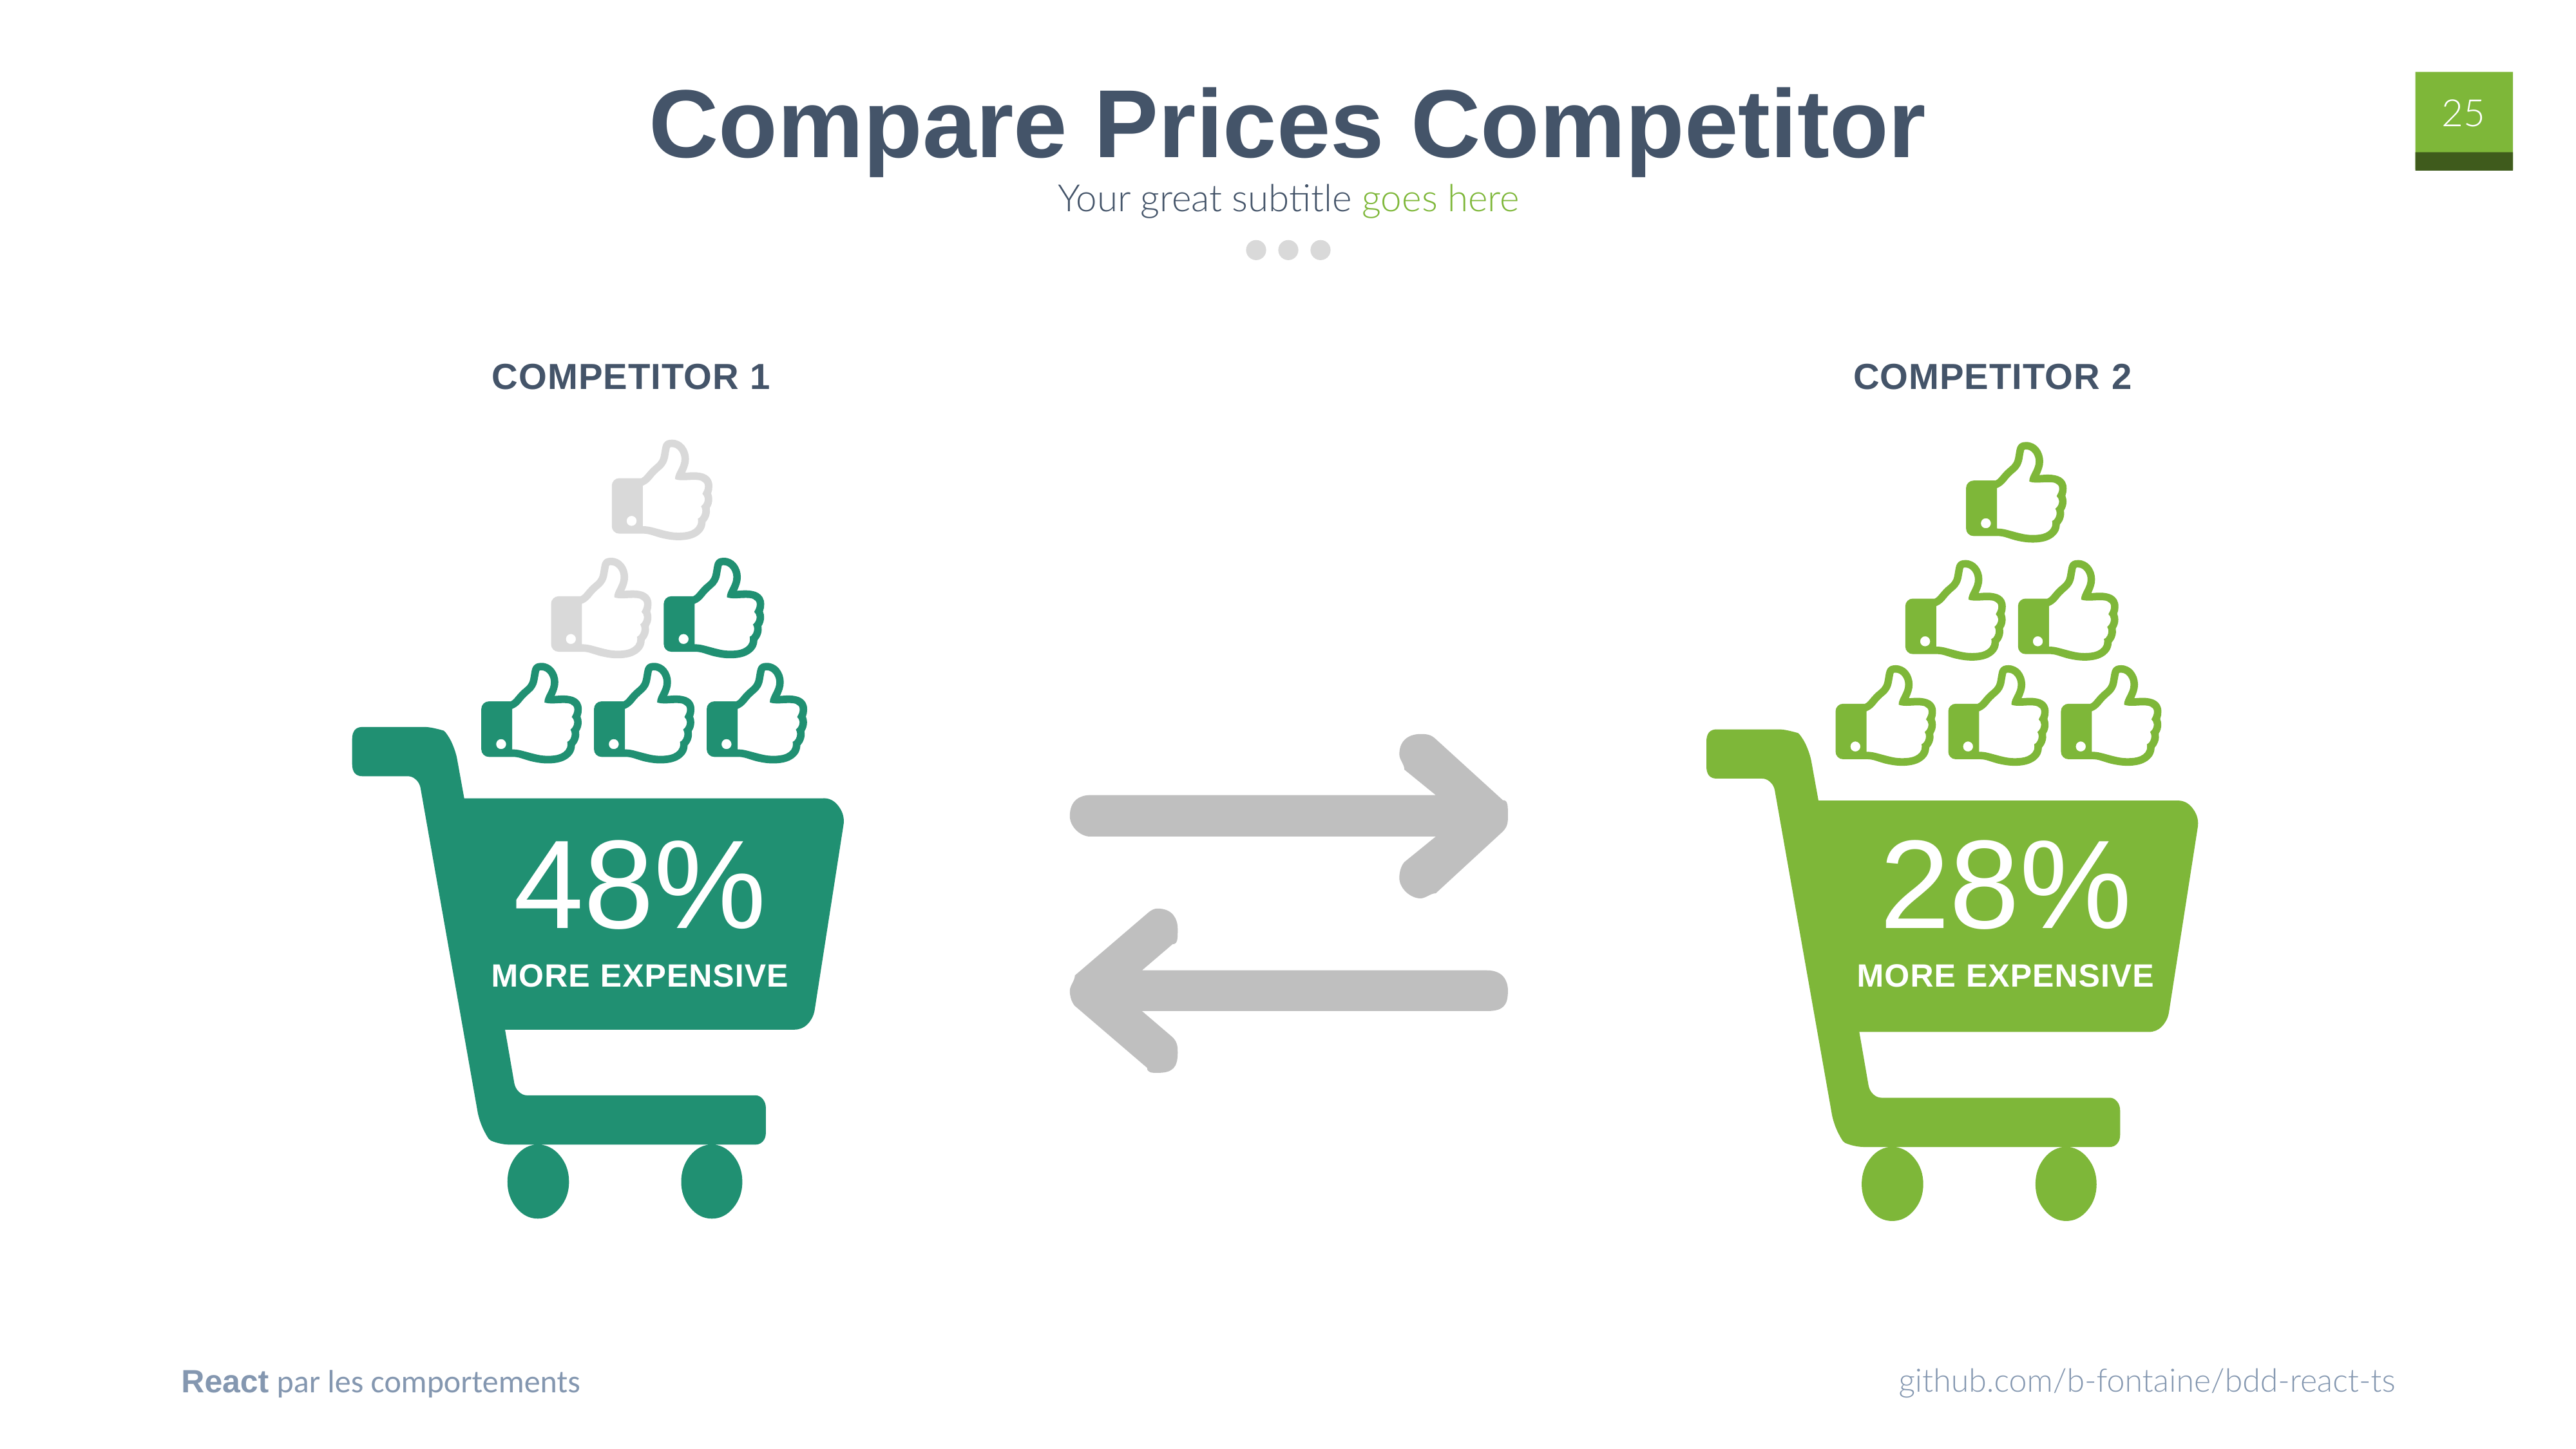

Compare Prices Competitor
Your great subtitle goes here

Competitor 1
Competitor 2

48%
28%
More expensive
More expensive